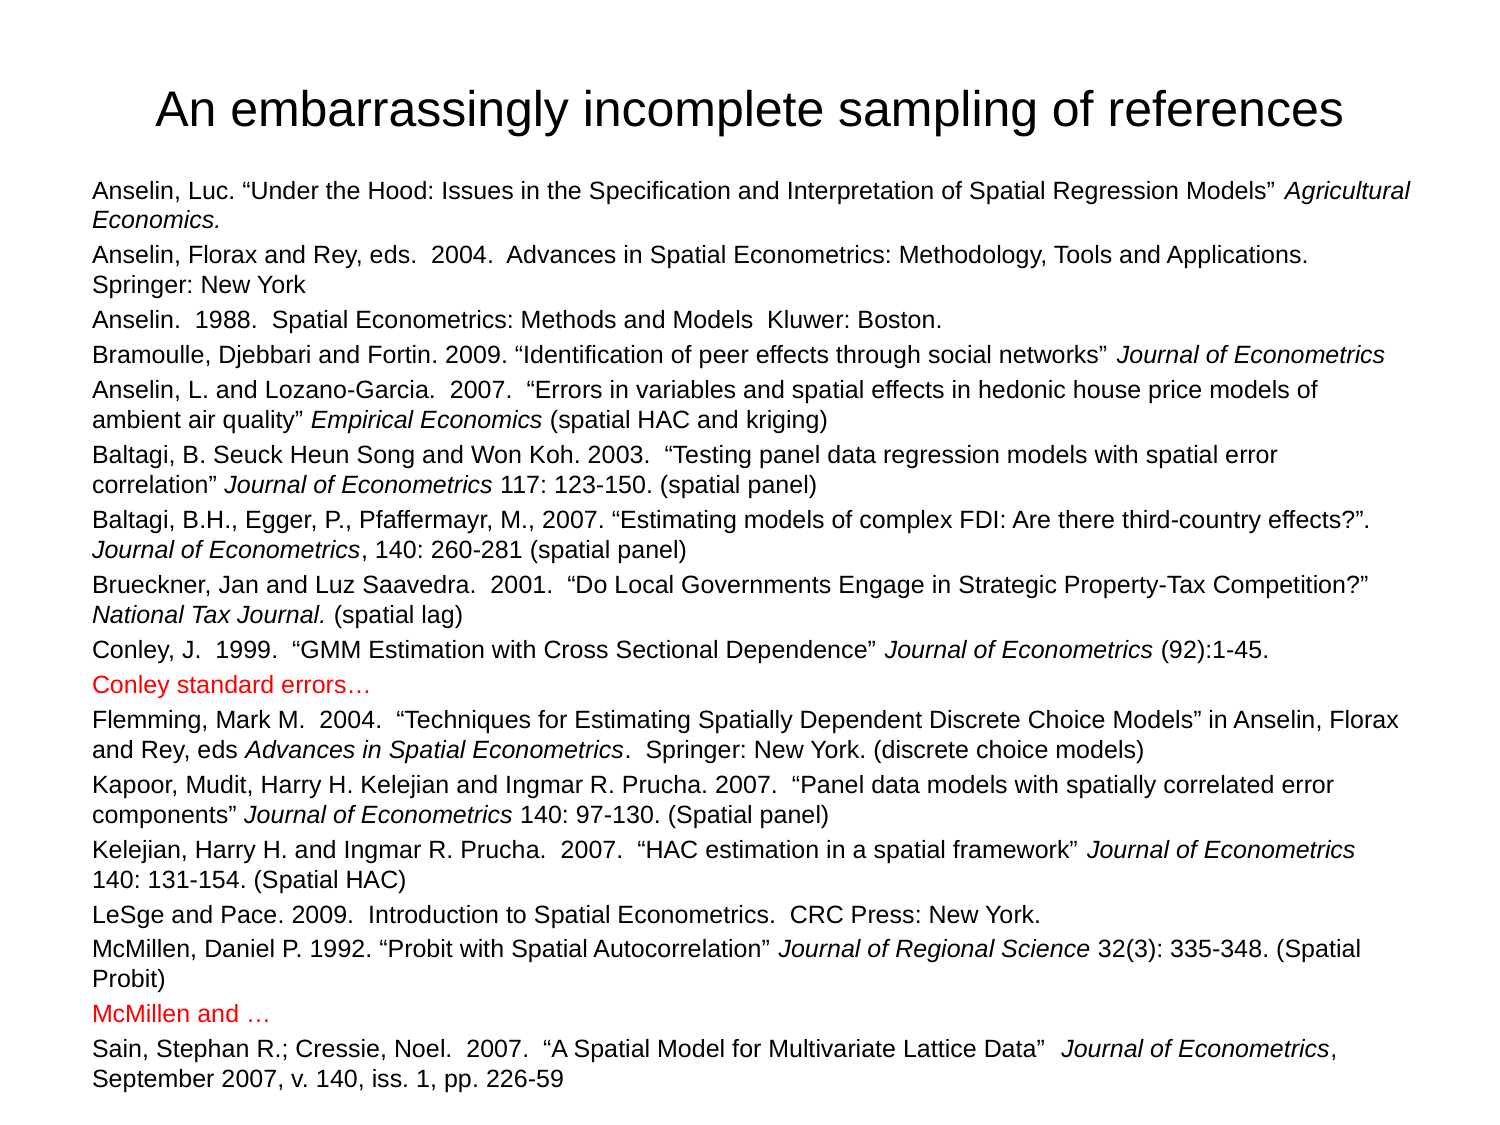

# An embarrassingly incomplete sampling of references
Anselin, Luc. “Under the Hood: Issues in the Specification and Interpretation of Spatial Regression Models” Agricultural Economics.
Anselin, Florax and Rey, eds.  2004.  Advances in Spatial Econometrics: Methodology, Tools and Applications.  Springer: New York
Anselin.  1988.  Spatial Econometrics: Methods and Models  Kluwer: Boston.
Bramoulle, Djebbari and Fortin. 2009. “Identification of peer effects through social networks” Journal of Econometrics
Anselin, L. and Lozano-Garcia.  2007.  “Errors in variables and spatial effects in hedonic house price models of ambient air quality” Empirical Economics (spatial HAC and kriging)
Baltagi, B. Seuck Heun Song and Won Koh. 2003.  “Testing panel data regression models with spatial error correlation” Journal of Econometrics 117: 123-150. (spatial panel)
Baltagi, B.H., Egger, P., Pfaffermayr, M., 2007. “Estimating models of complex FDI: Are there third-country effects?”. Journal of Econometrics, 140: 260-281 (spatial panel)
Brueckner, Jan and Luz Saavedra.  2001.  “Do Local Governments Engage in Strategic Property-Tax Competition?”  National Tax Journal. (spatial lag)
Conley, J.  1999.  “GMM Estimation with Cross Sectional Dependence” Journal of Econometrics (92):1-45.
Conley standard errors…
Flemming, Mark M.  2004.  “Techniques for Estimating Spatially Dependent Discrete Choice Models” in Anselin, Florax and Rey, eds Advances in Spatial Econometrics.  Springer: New York. (discrete choice models)
Kapoor, Mudit, Harry H. Kelejian and Ingmar R. Prucha. 2007.  “Panel data models with spatially correlated error components” Journal of Econometrics 140: 97-130. (Spatial panel)
Kelejian, Harry H. and Ingmar R. Prucha.  2007.  “HAC estimation in a spatial framework” Journal of Econometrics 140: 131-154. (Spatial HAC)
LeSge and Pace. 2009.  Introduction to Spatial Econometrics.  CRC Press: New York.
McMillen, Daniel P. 1992. “Probit with Spatial Autocorrelation” Journal of Regional Science 32(3): 335-348. (Spatial Probit)
McMillen and …
Sain, Stephan R.; Cressie, Noel.  2007.  “A Spatial Model for Multivariate Lattice Data”  Journal of Econometrics, September 2007, v. 140, iss. 1, pp. 226-59